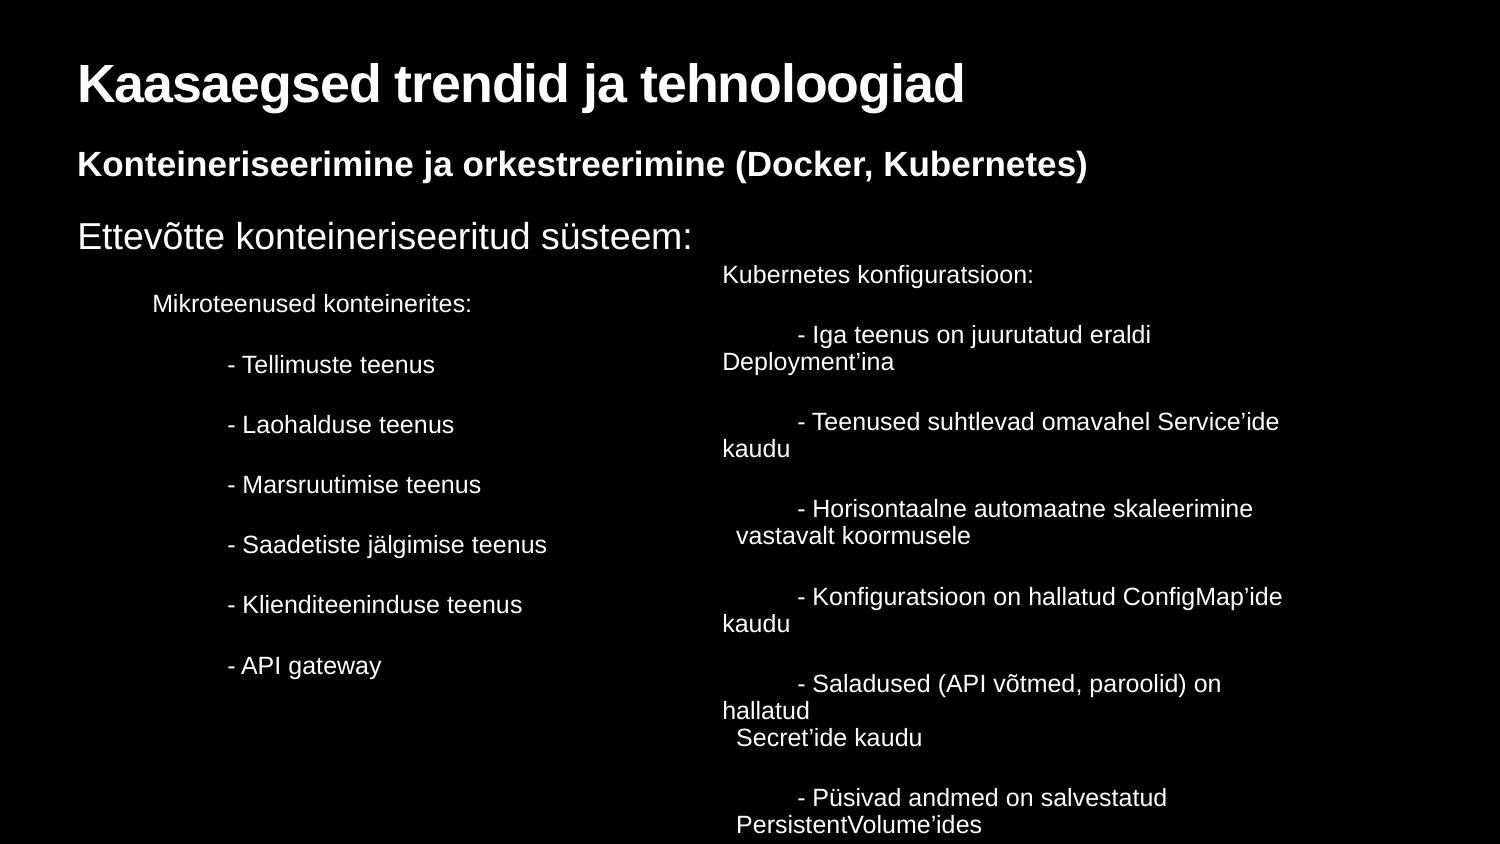

# Kaasaegsed trendid ja tehnoloogiad
Konteineriseerimine ja orkestreerimine (Docker, Kubernetes)
Ettevõtte konteineriseeritud süsteem:
Mikroteenused konteinerites:
- Tellimuste teenus
- Laohalduse teenus
- Marsruutimise teenus
- Saadetiste jälgimise teenus
- Klienditeeninduse teenus
- API gateway
Kubernetes konfiguratsioon:
- Iga teenus on juurutatud eraldi Deployment’ina
- Teenused suhtlevad omavahel Service’ide kaudu
- Horisontaalne automaatne skaleerimine
  vastavalt koormusele
- Konfiguratsioon on hallatud ConfigMap’ide kaudu
- Saladused (API võtmed, paroolid) on hallatud
  Secret’ide kaudu
- Püsivad andmed on salvestatud
  PersistentVolume’ides